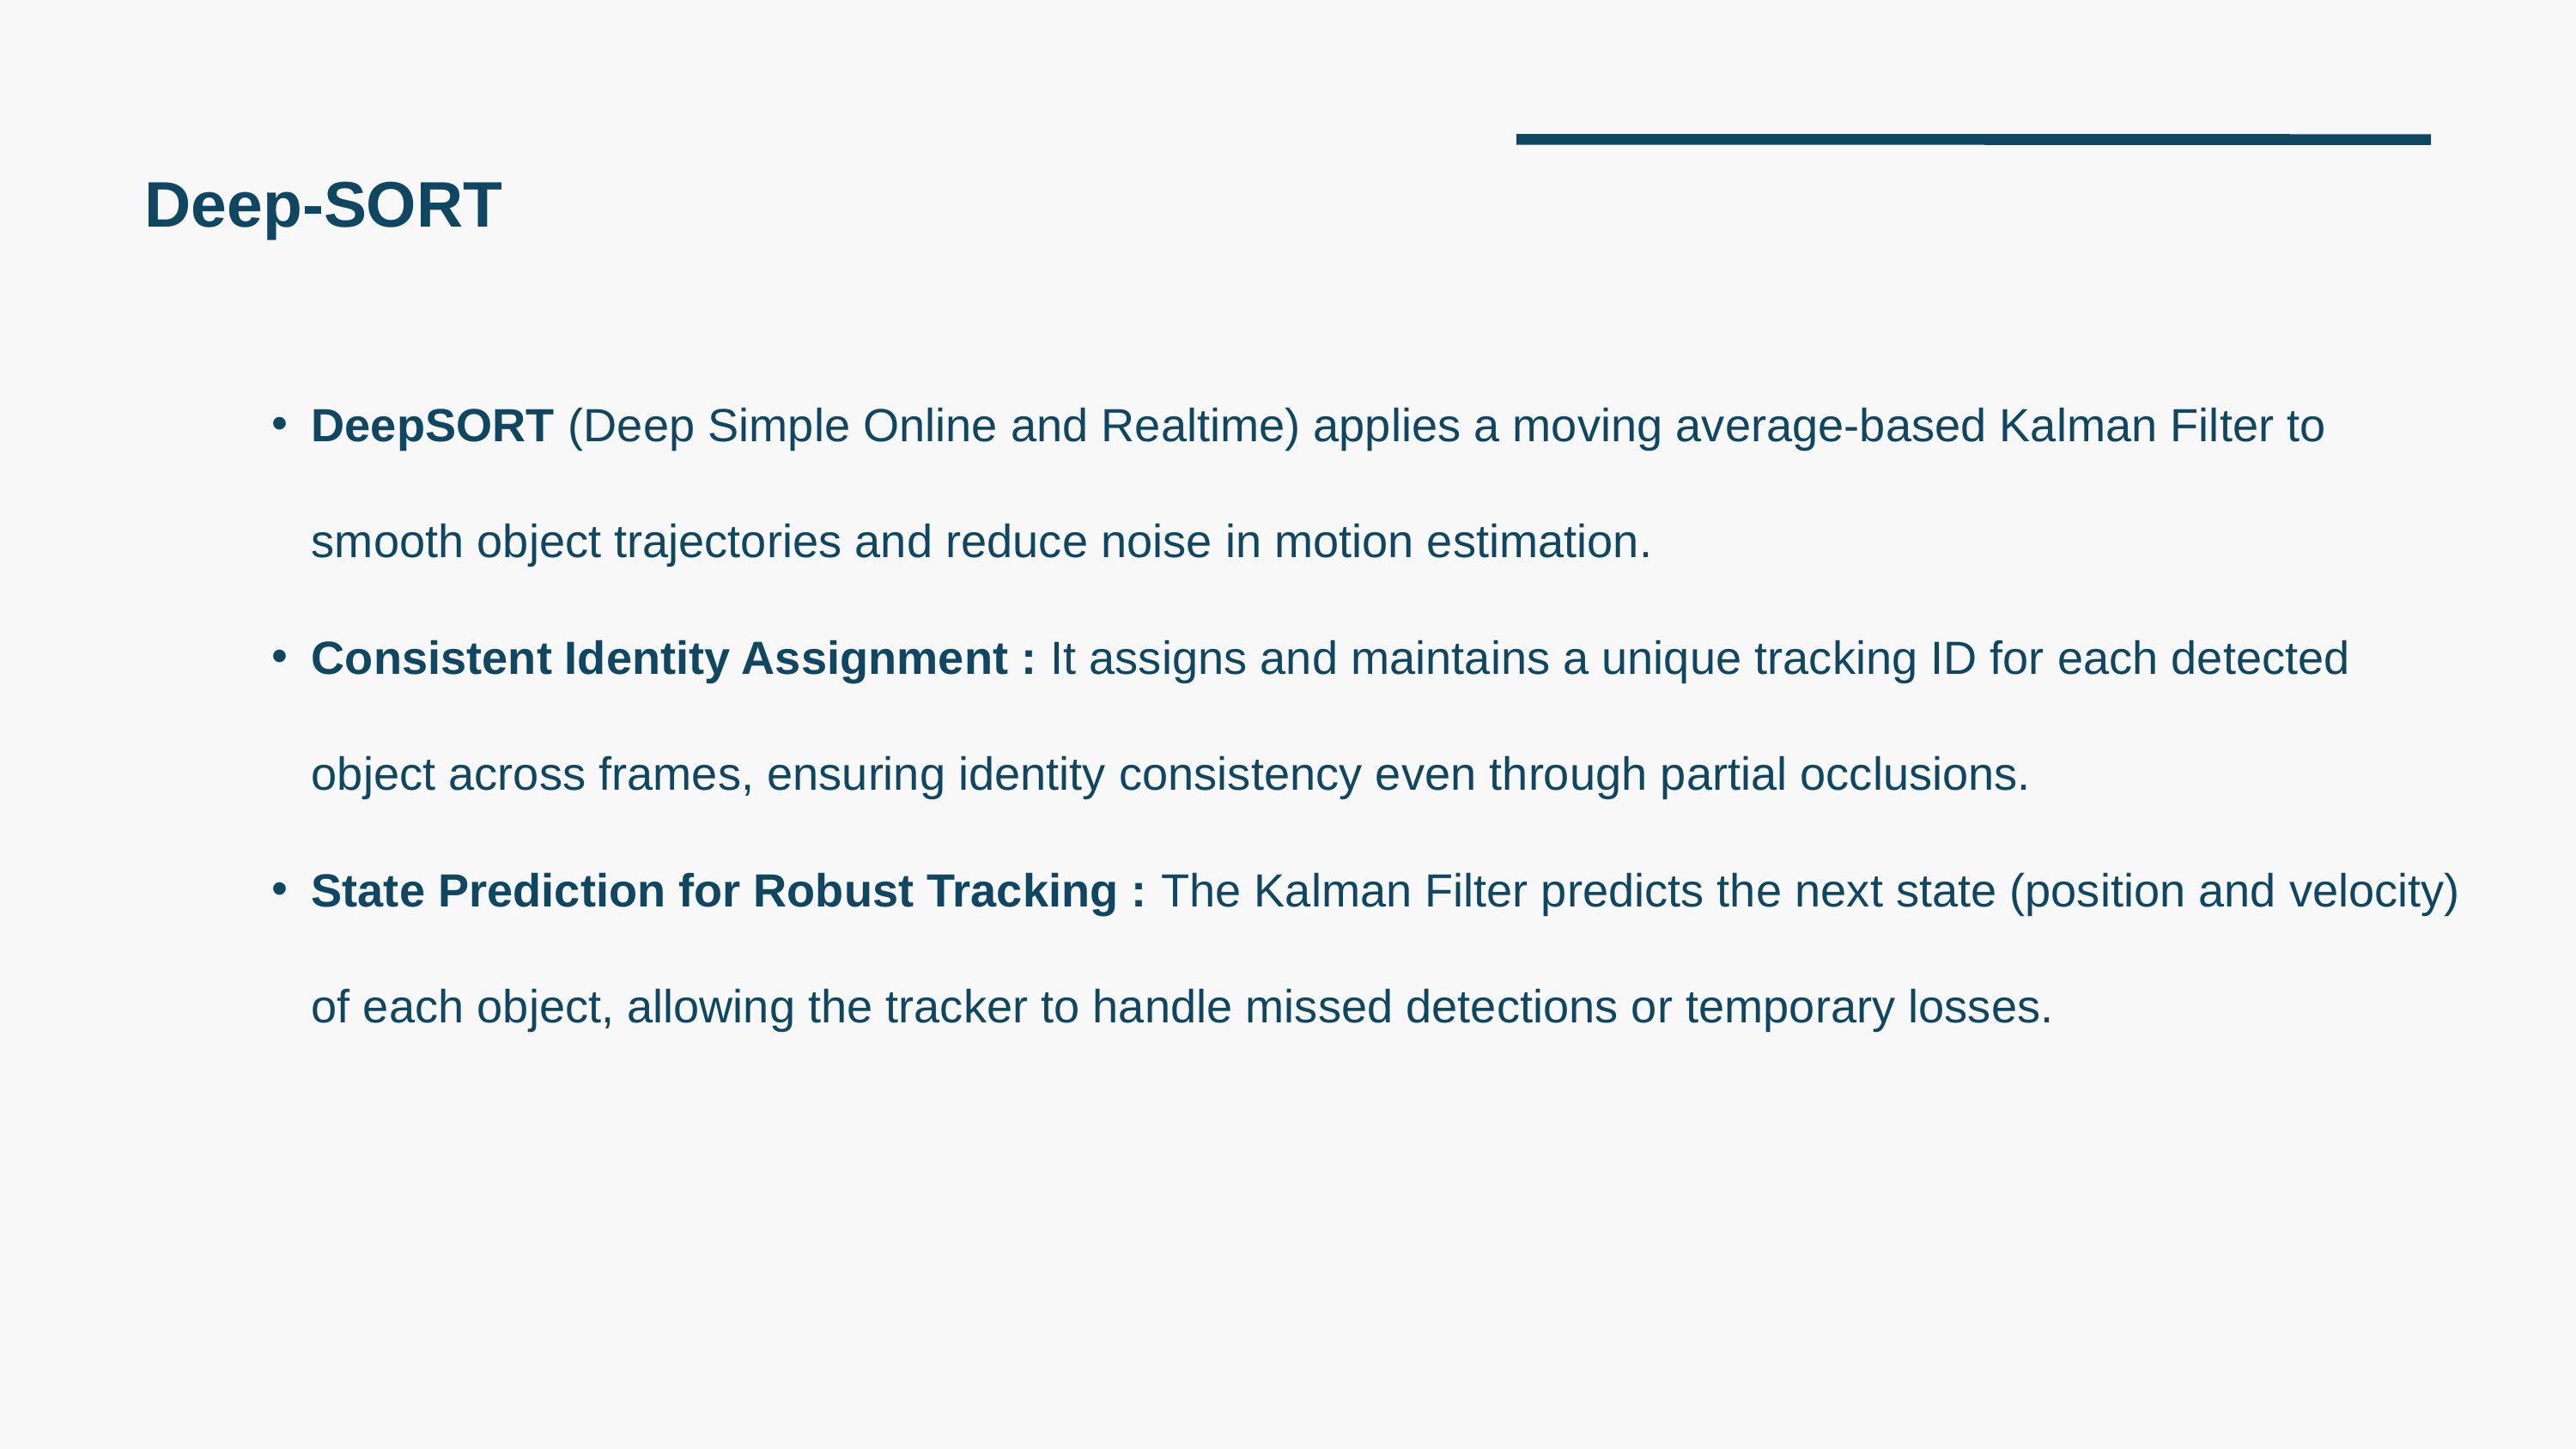

Deep-SORT
DeepSORT (Deep Simple Online and Realtime) applies a moving average-based Kalman Filter to smooth object trajectories and reduce noise in motion estimation.
Consistent Identity Assignment : It assigns and maintains a unique tracking ID for each detected object across frames, ensuring identity consistency even through partial occlusions.
State Prediction for Robust Tracking : The Kalman Filter predicts the next state (position and velocity) of each object, allowing the tracker to handle missed detections or temporary losses.